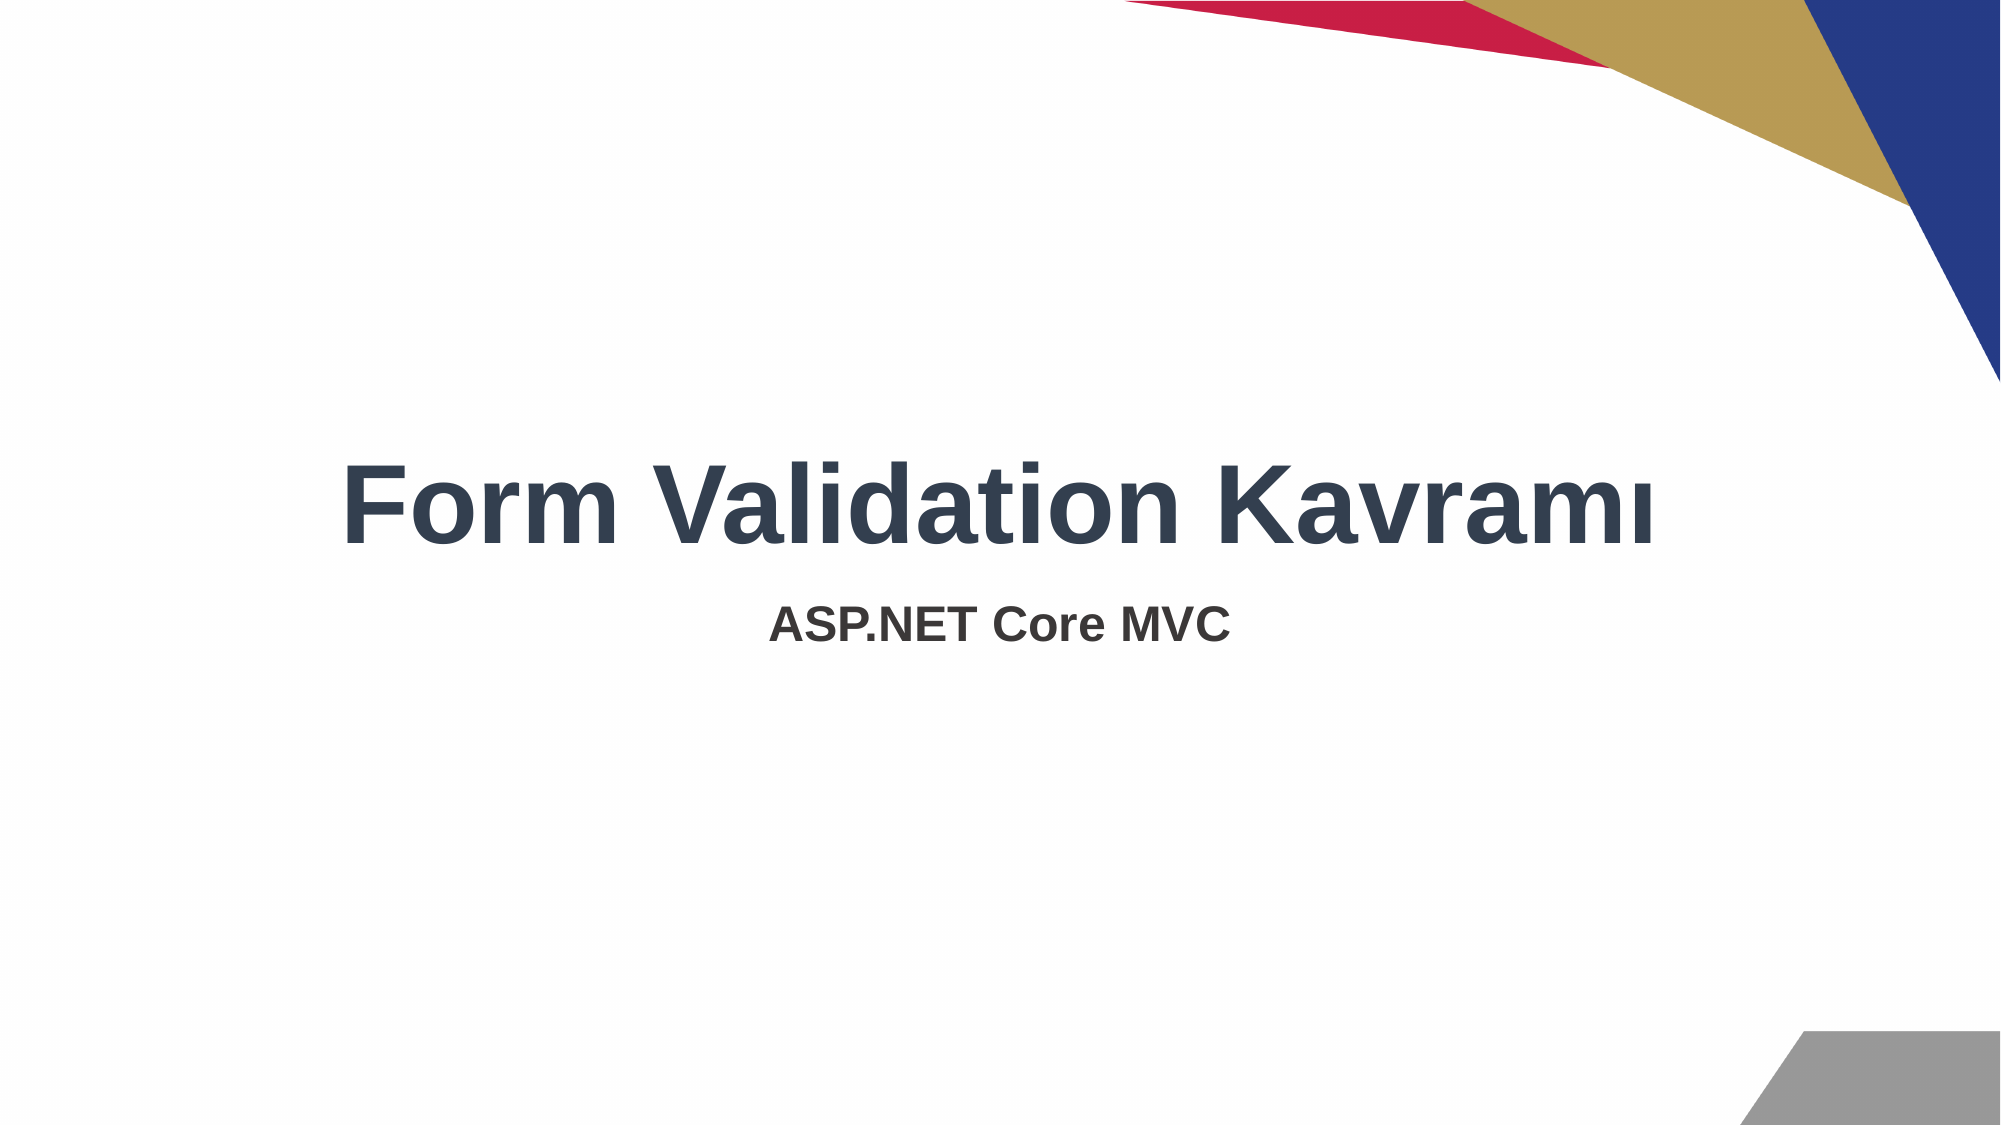

# Form Validation Kavramı
ASP.NET Core MVC